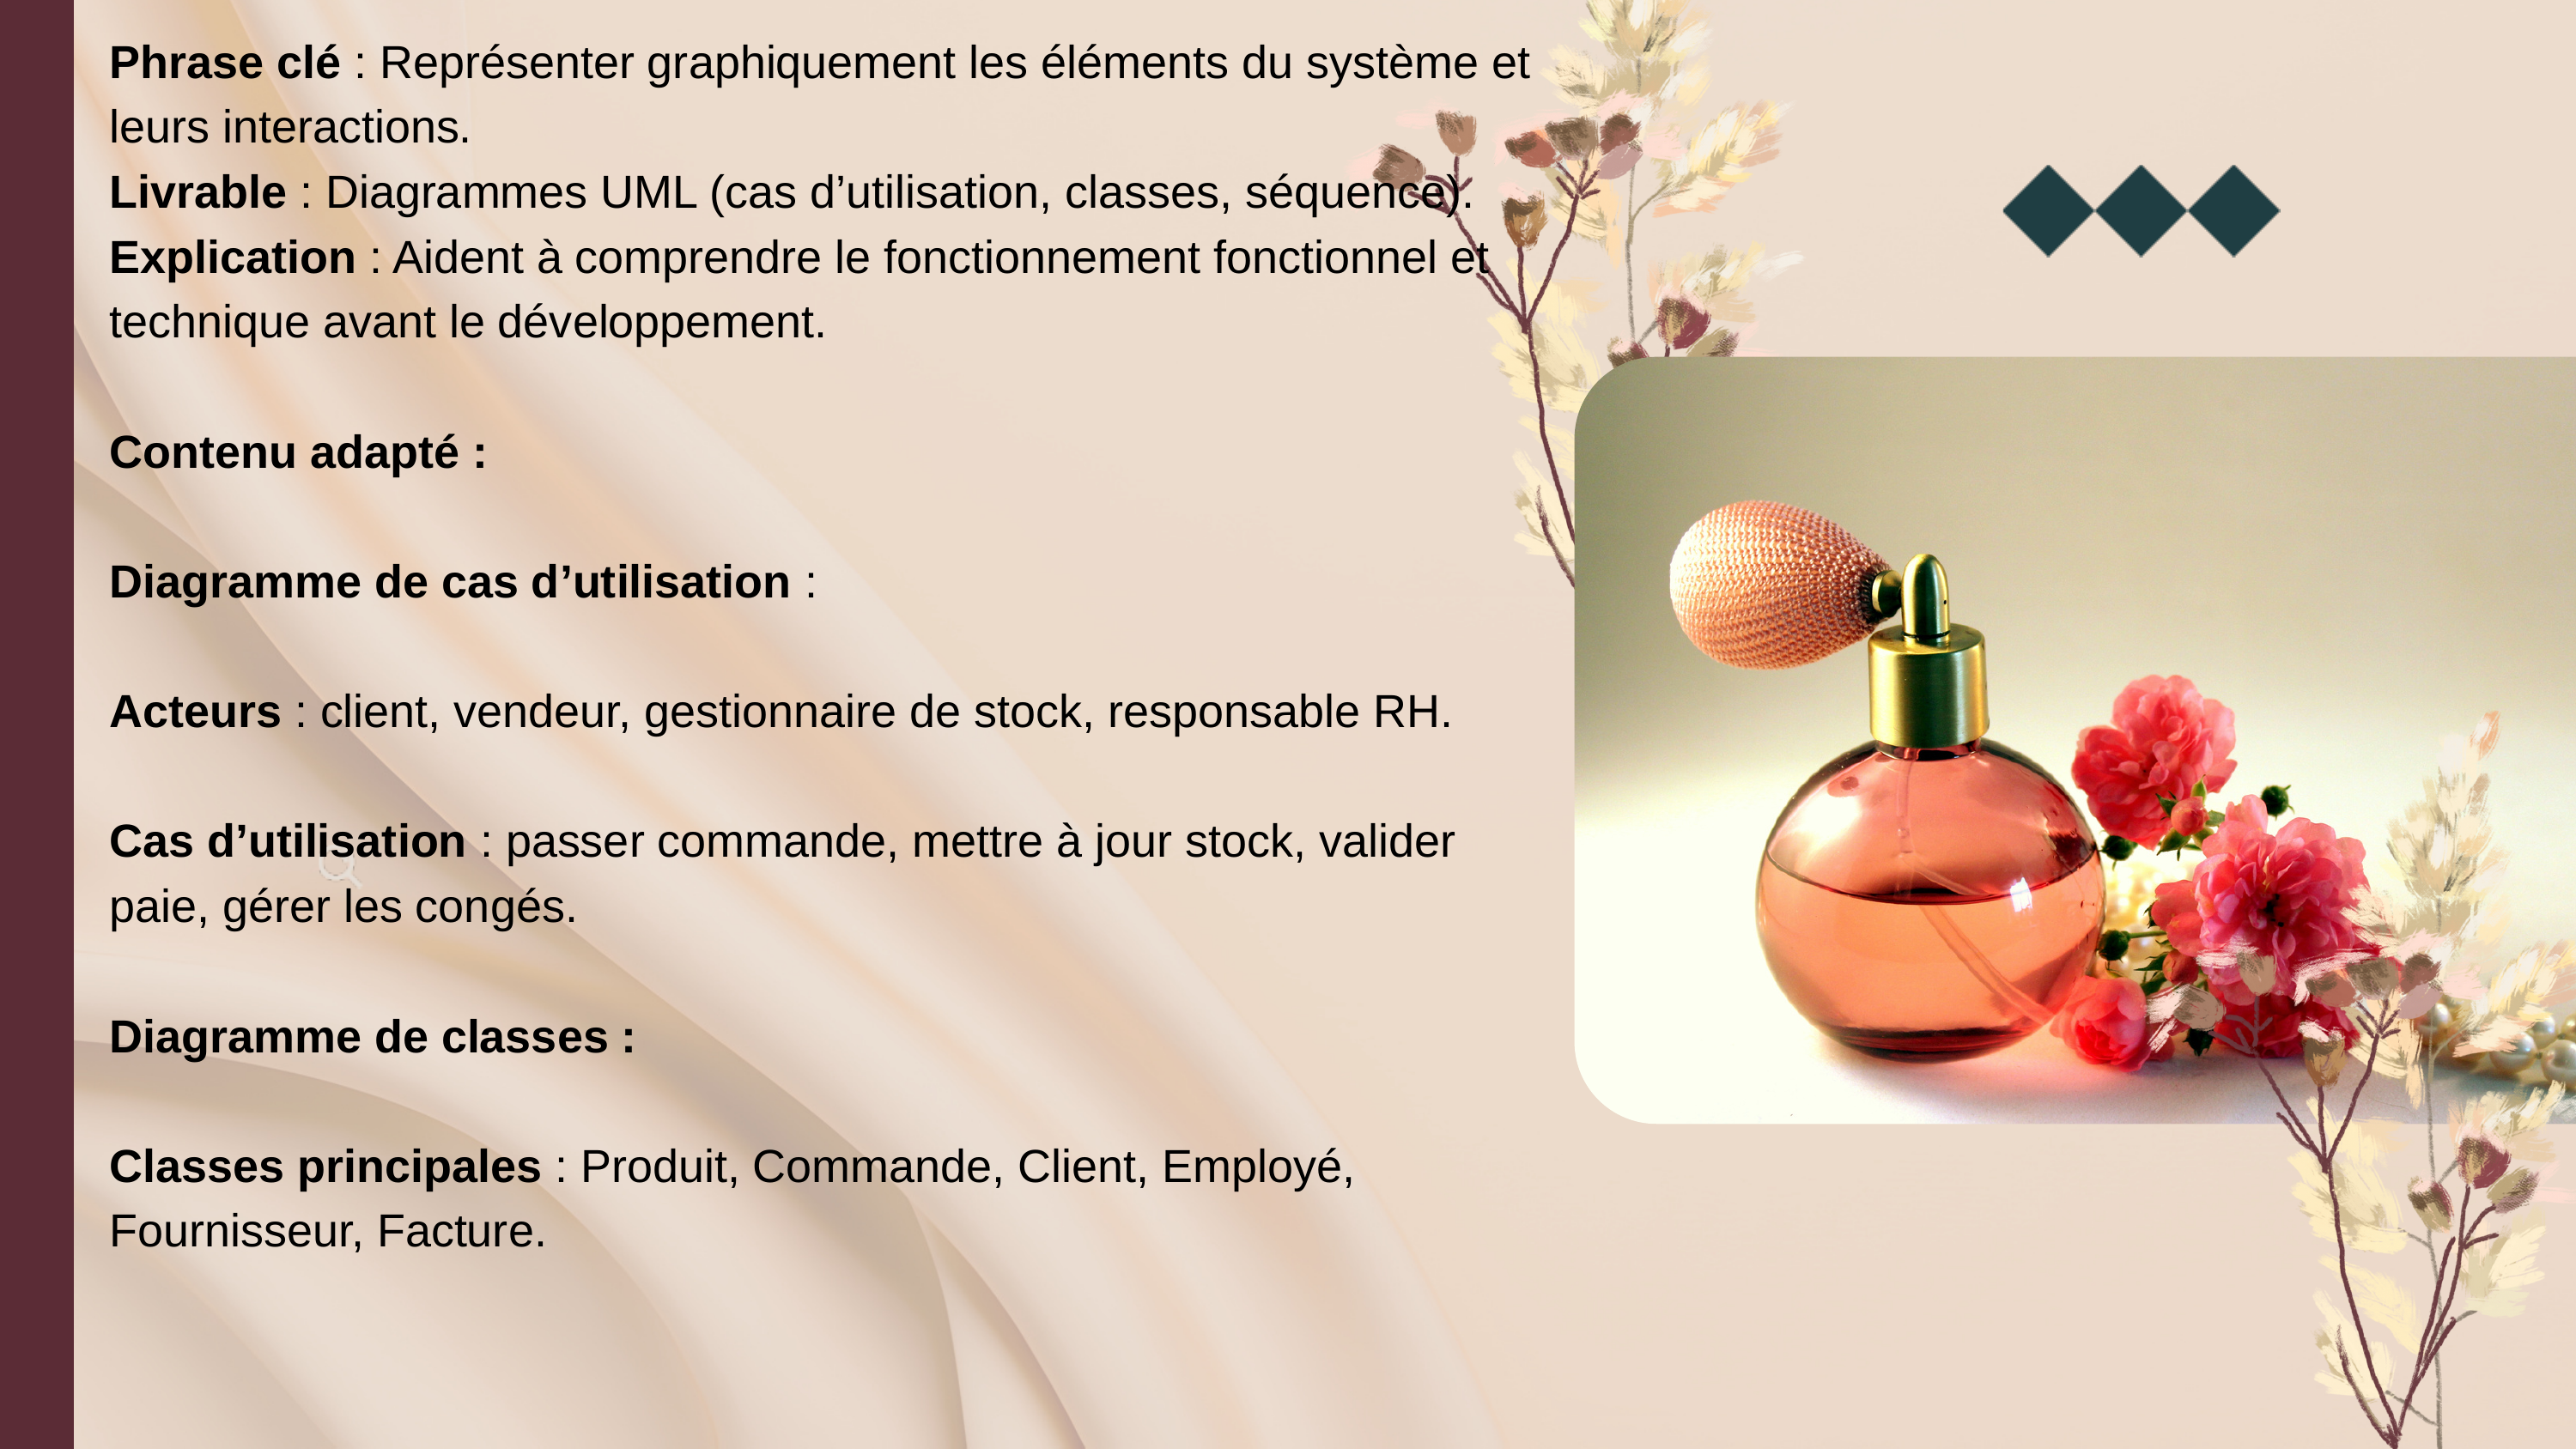

Phrase clé : Représenter graphiquement les éléments du système et leurs interactions.
Livrable : Diagrammes UML (cas d’utilisation, classes, séquence).
Explication : Aident à comprendre le fonctionnement fonctionnel et technique avant le développement.

Contenu adapté :

Diagramme de cas d’utilisation :

Acteurs : client, vendeur, gestionnaire de stock, responsable RH.

Cas d’utilisation : passer commande, mettre à jour stock, valider paie, gérer les congés.

Diagramme de classes :

Classes principales : Produit, Commande, Client, Employé, Fournisseur, Facture.